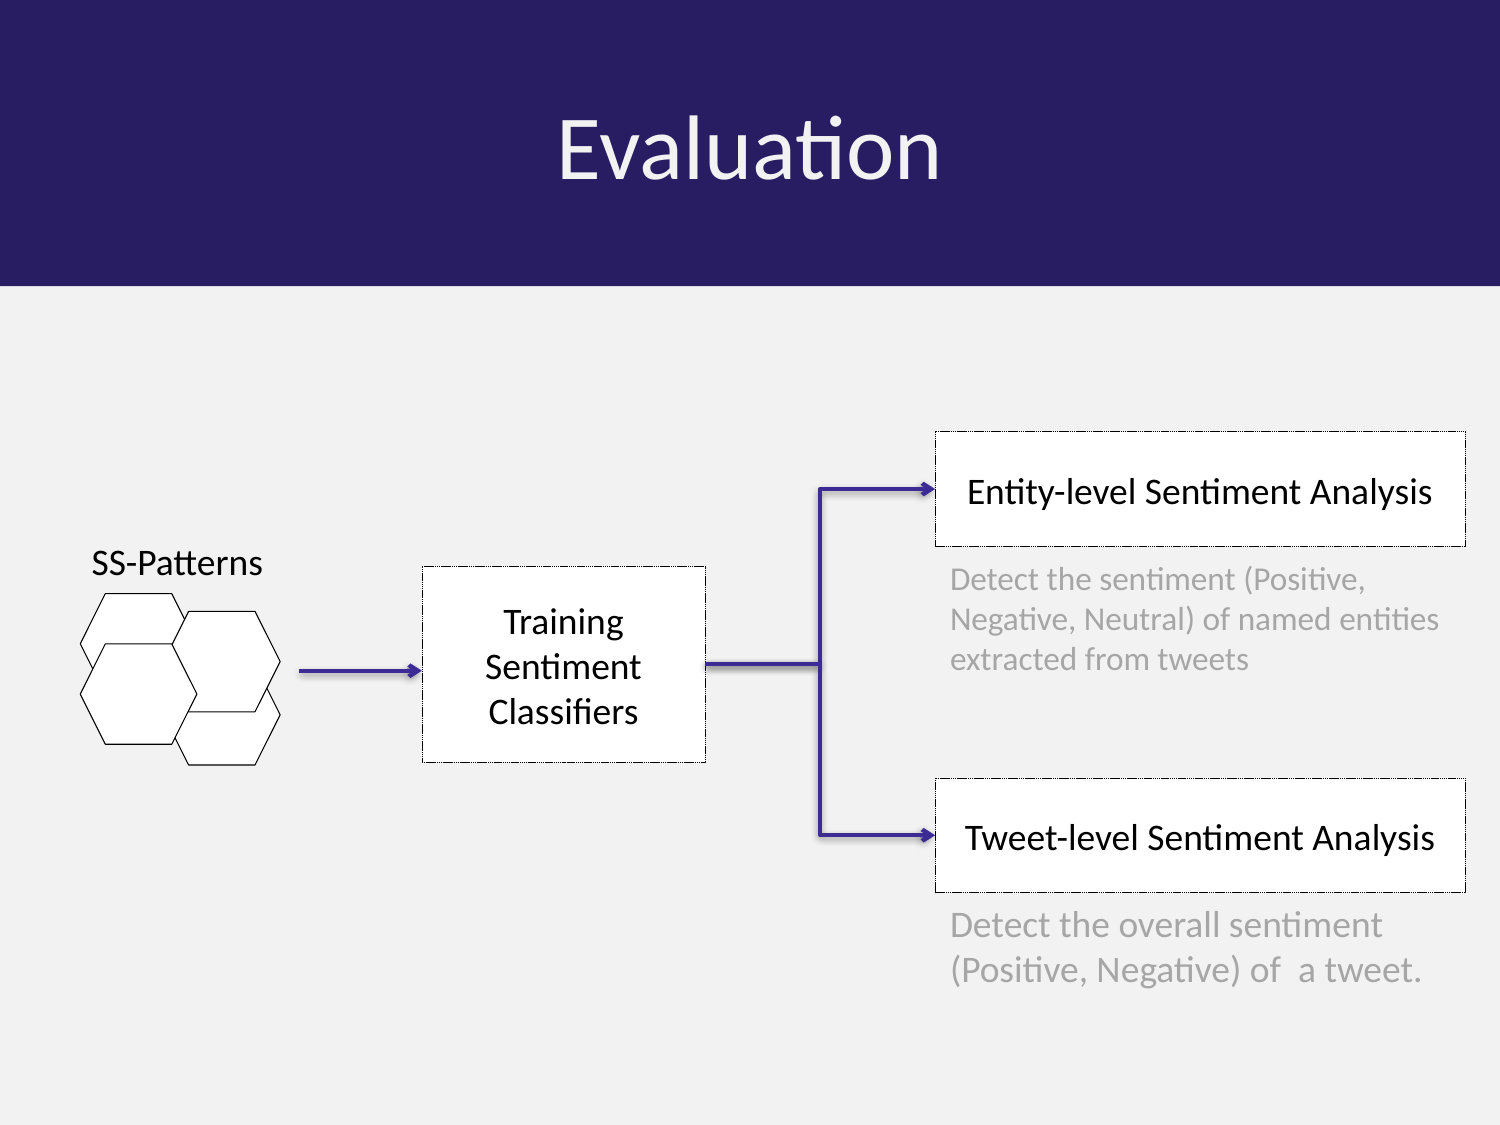

Evaluation
Entity-level Sentiment Analysis
SS-Patterns
Detect the sentiment (Positive, Negative, Neutral) of named entities extracted from tweets
Training Sentiment Classifiers

Tweet-level Sentiment Analysis
Detect the overall sentiment (Positive, Negative) of  a tweet.